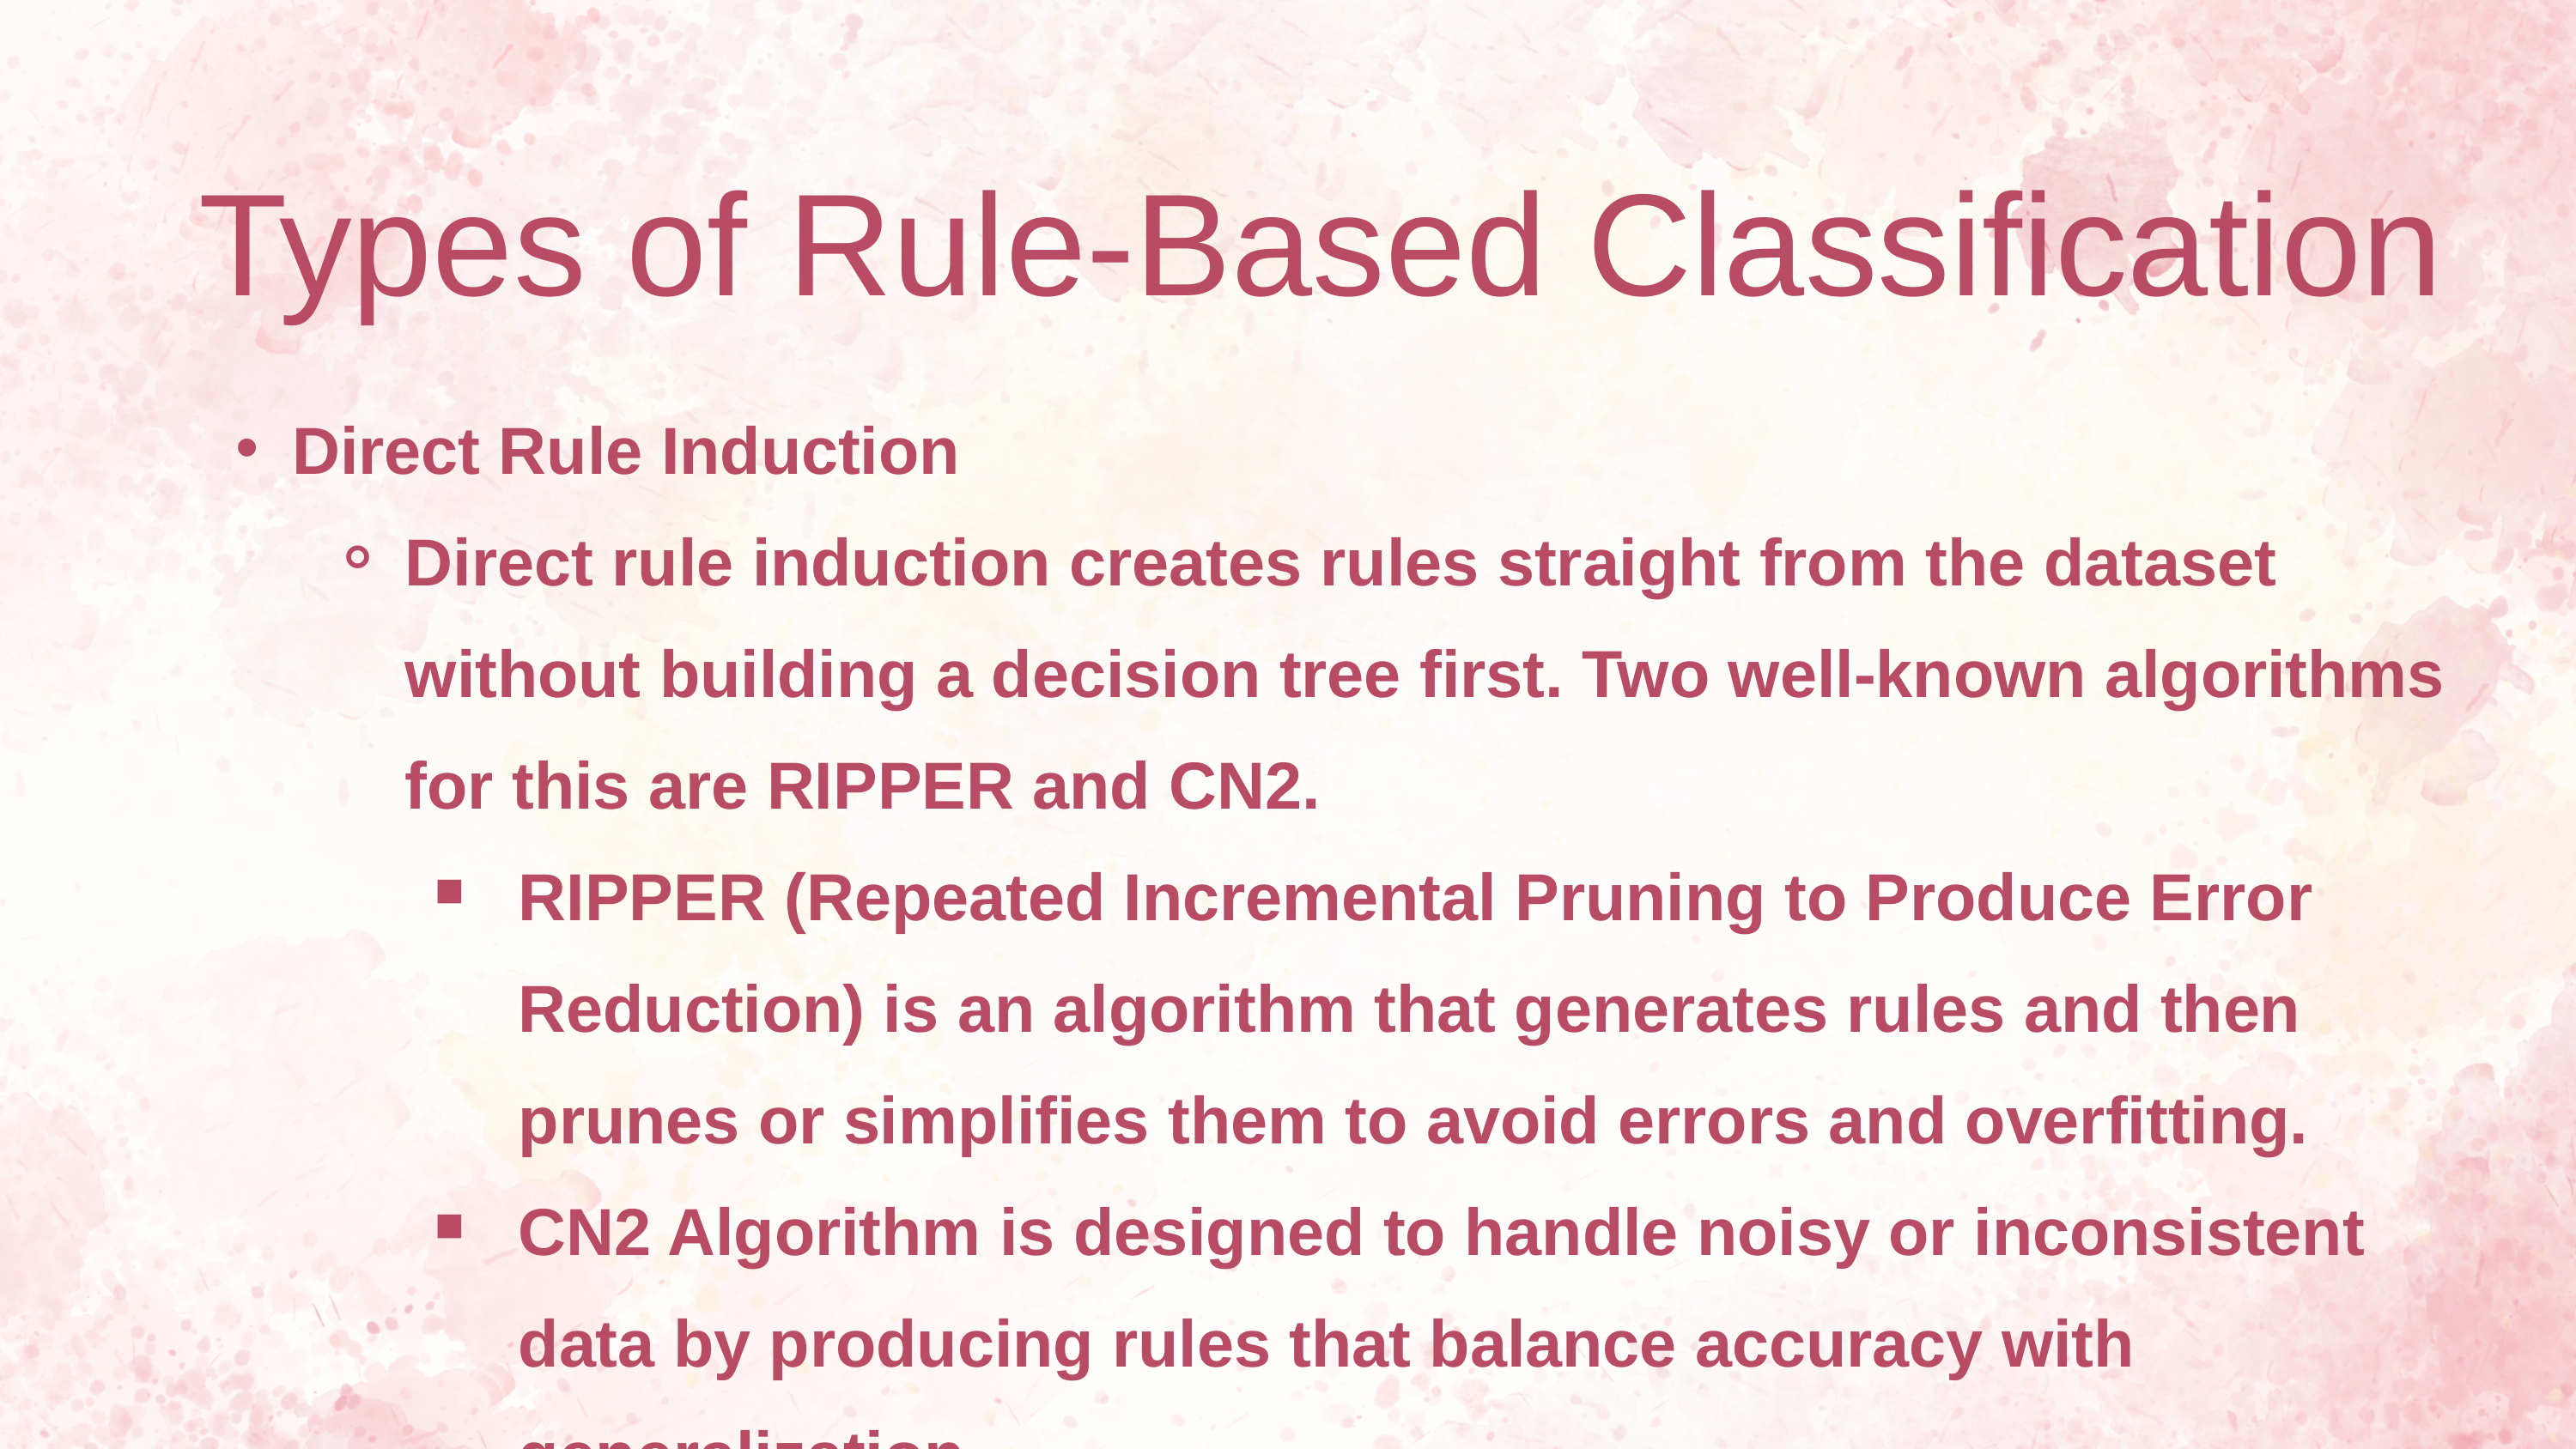

Types of Rule-Based Classification
Direct Rule Induction
Direct rule induction creates rules straight from the dataset without building a decision tree first. Two well-known algorithms for this are RIPPER and CN2.
RIPPER (Repeated Incremental Pruning to Produce Error Reduction) is an algorithm that generates rules and then prunes or simplifies them to avoid errors and overfitting.
CN2 Algorithm is designed to handle noisy or inconsistent data by producing rules that balance accuracy with generalization.